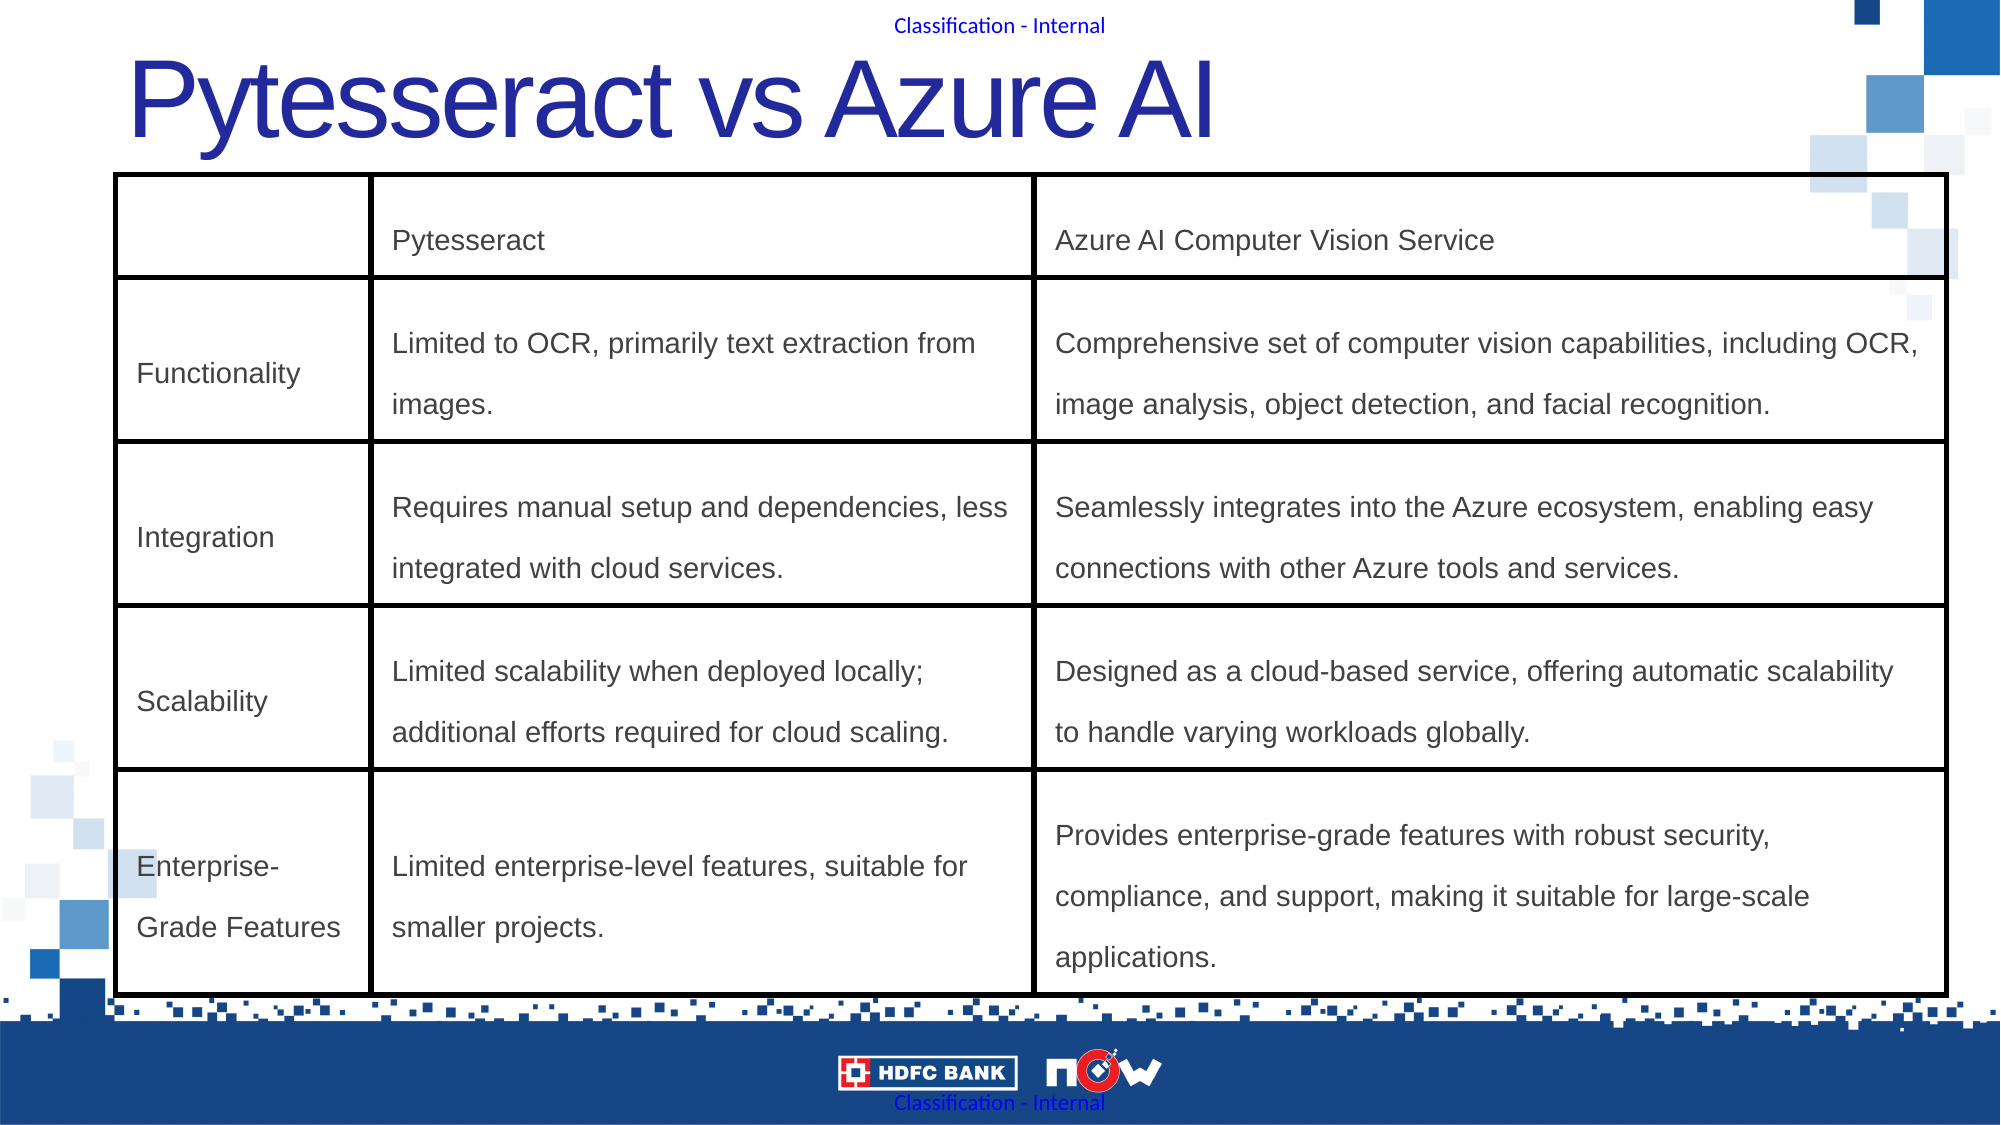

Pytesseract vs Azure AI
|  | Pytesseract | Azure AI Computer Vision Service |
| --- | --- | --- |
| Functionality | Limited to OCR, primarily text extraction from images. | Comprehensive set of computer vision capabilities, including OCR, image analysis, object detection, and facial recognition. |
| Integration | Requires manual setup and dependencies, less integrated with cloud services. | Seamlessly integrates into the Azure ecosystem, enabling easy connections with other Azure tools and services. |
| Scalability | Limited scalability when deployed locally; additional efforts required for cloud scaling. | Designed as a cloud-based service, offering automatic scalability to handle varying workloads globally. |
| Enterprise-Grade Features | Limited enterprise-level features, suitable for smaller projects. | Provides enterprise-grade features with robust security, compliance, and support, making it suitable for large-scale applications. |